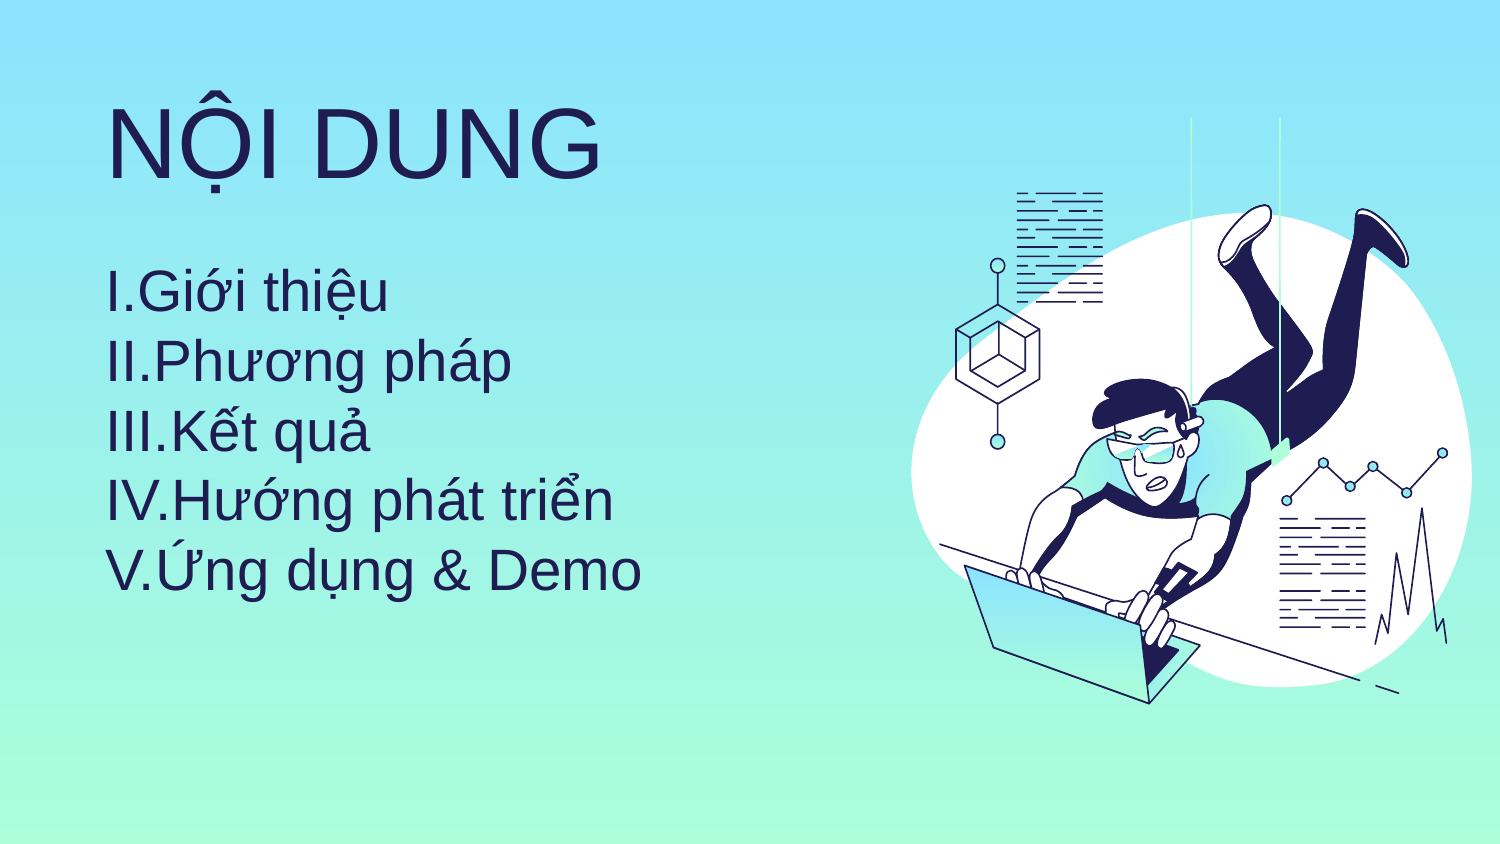

Nội dung

# I.Giới thiệu II.Phương pháp III.Kết quả IV.Hướng phát triển V.Ứng dụng & Demo